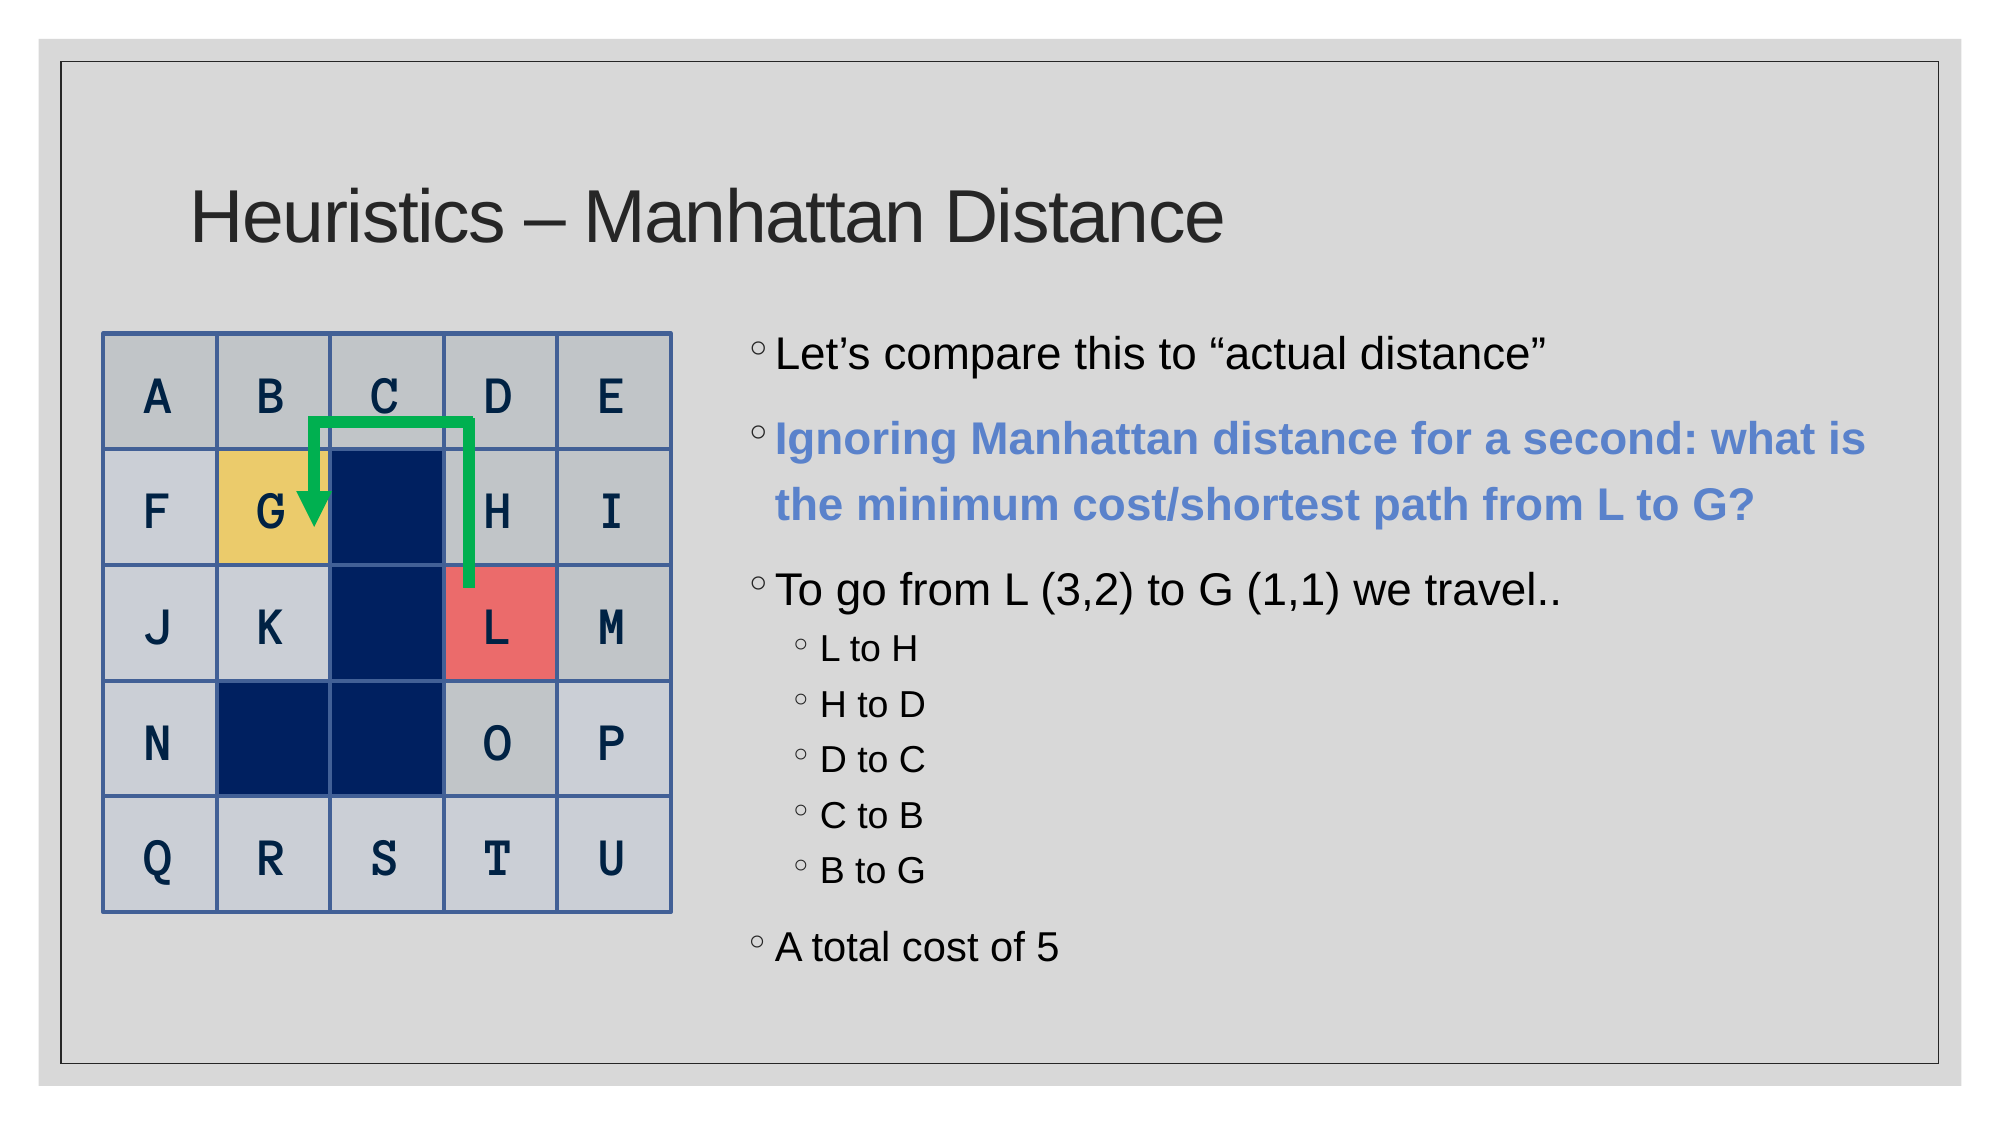

# Heuristics – Manhattan Distance
Let’s compare this to “actual distance”
Ignoring Manhattan distance for a second: what is the minimum cost/shortest path from L to G?
To go from L (3,2) to G (1,1) we travel..
L to H
H to D
D to C
C to B
B to G
A total cost of 5

D
E
A
B
C
H
I
F
G

L
M
J
K

O
P
N

T
U
Q
R
S